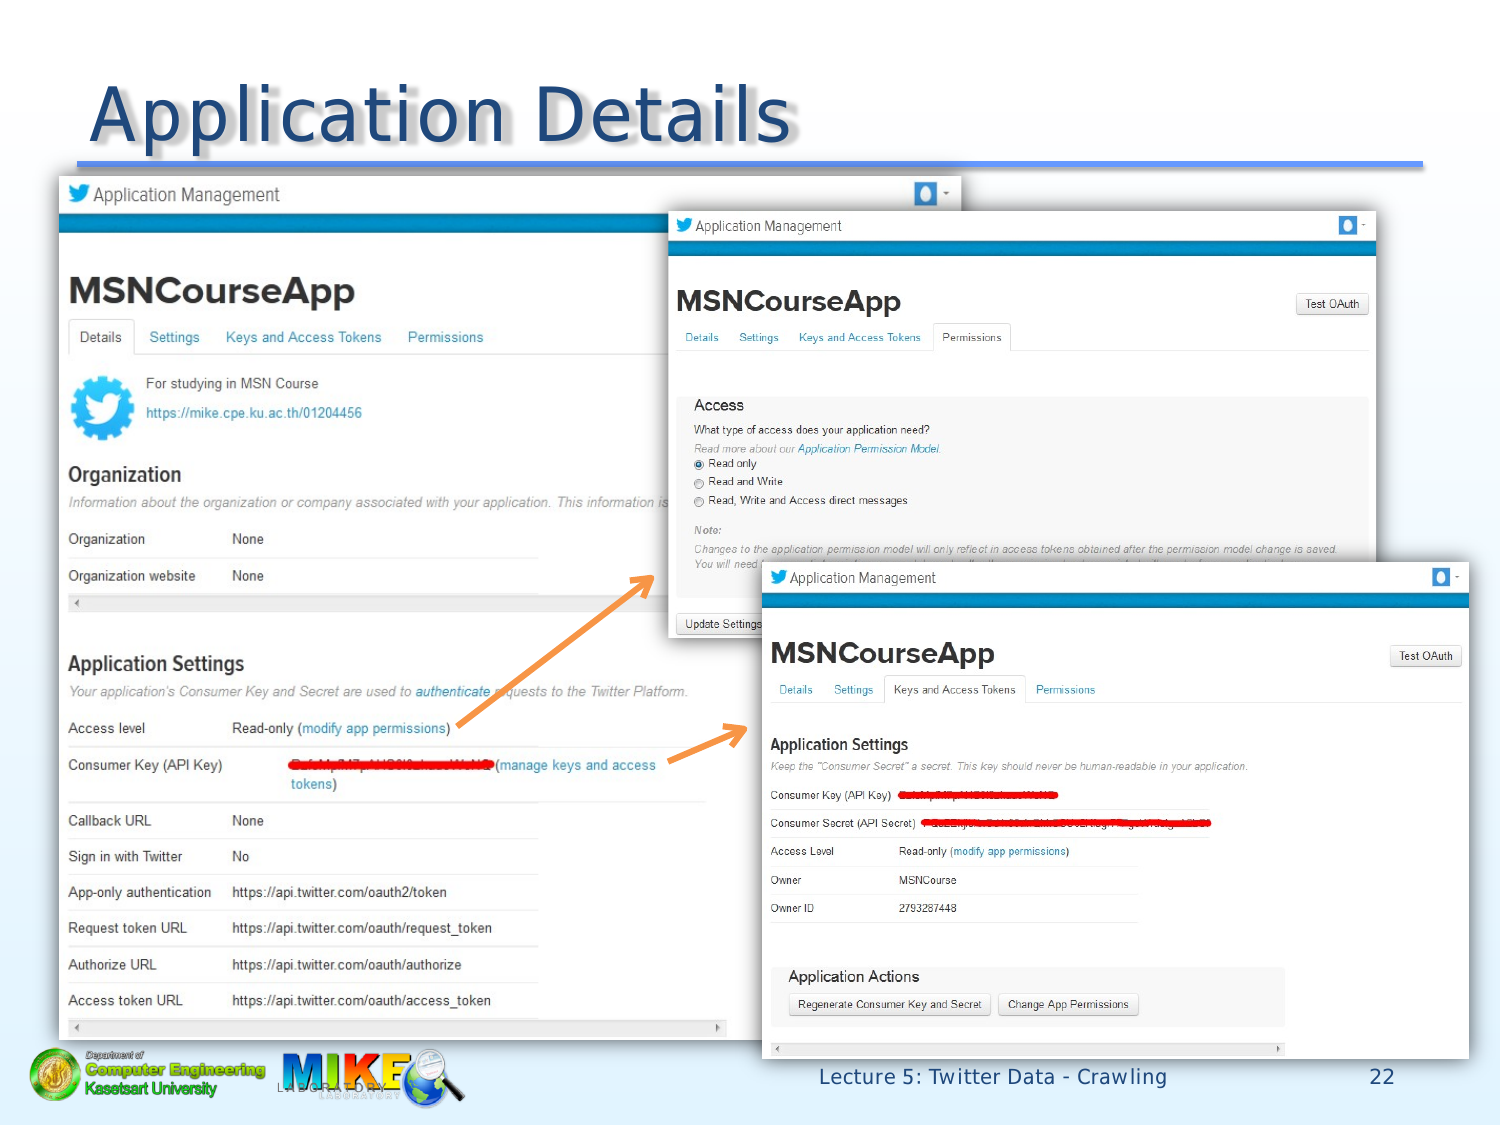

# Application Details

Lecture 5: Twitter Data - Crawling
22